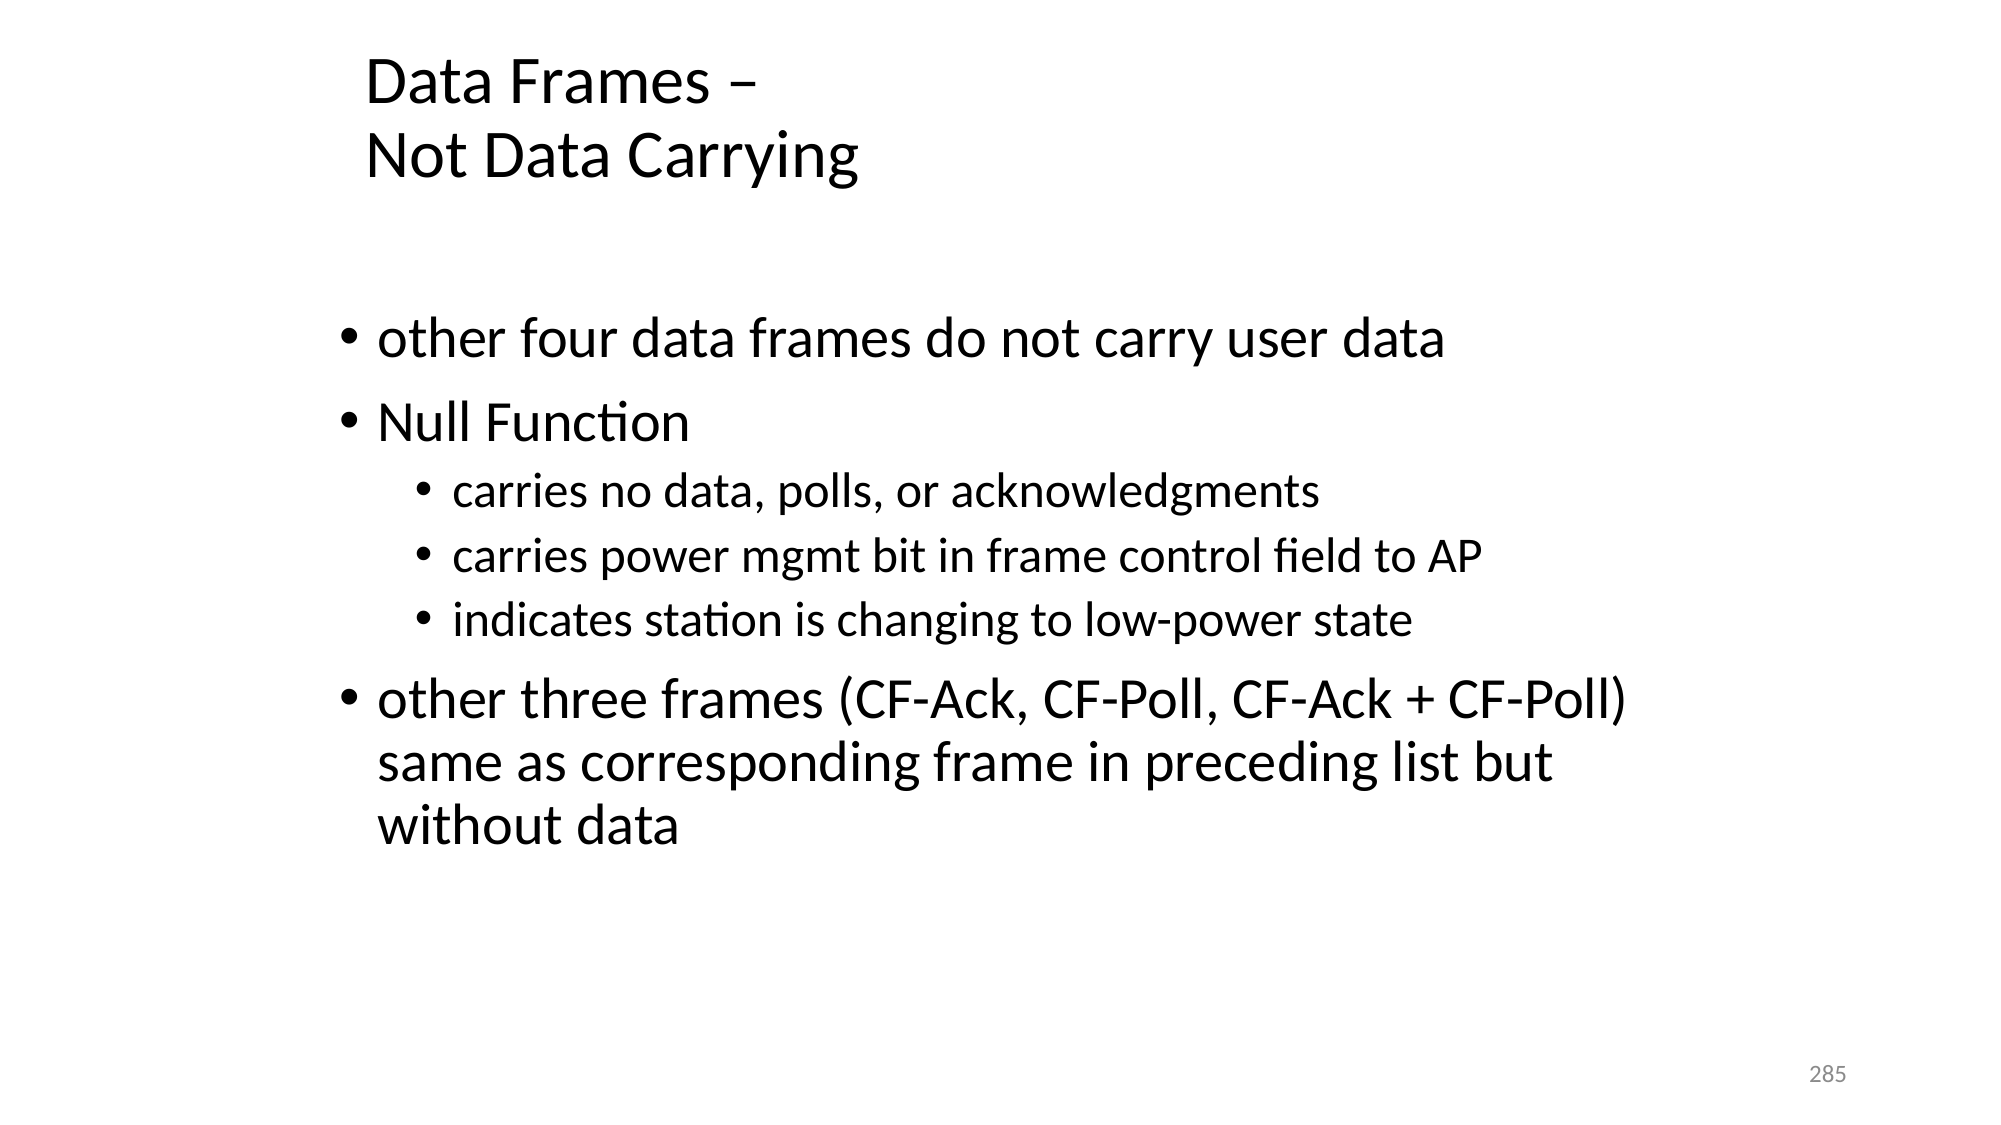

# Data Frames – Not Data Carrying
other four data frames do not carry user data
Null Function
carries no data, polls, or acknowledgments
carries power mgmt bit in frame control field to AP
indicates station is changing to low-power state
other three frames (CF-Ack, CF-Poll, CF-Ack + CF-Poll) same as corresponding frame in preceding list but without data

285